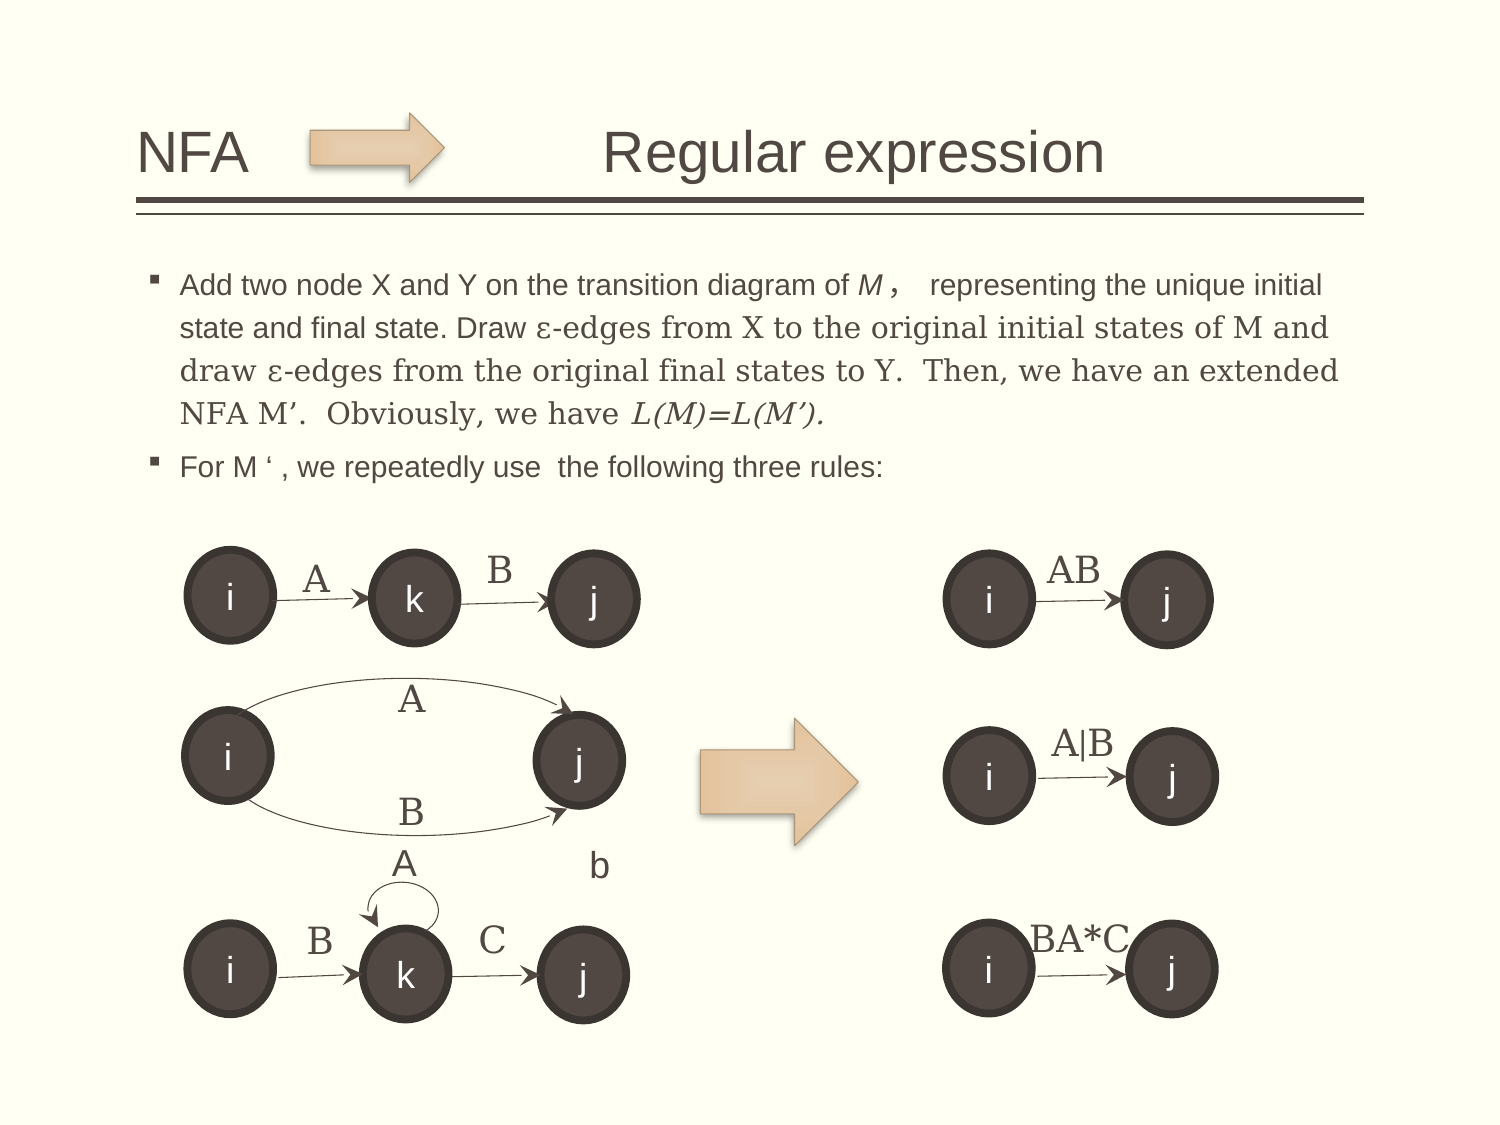

# NFA                      Regular expression

Add two node X and Y on the transition diagram of M， representing the unique initial state and final state. Draw ε-edges from X to the original initial states of M and draw ε-edges from the original final states to Y.  Then, we have an extended NFA M’.  Obviously, we have L(M)=L(M’).
For M ‘ , we repeatedly use  the following three rules:
AB
B
A
i
k
j
i
j
A

i
A|B
j

i
j
B
A
b

BA*C
C
B
i
i
j
k
j